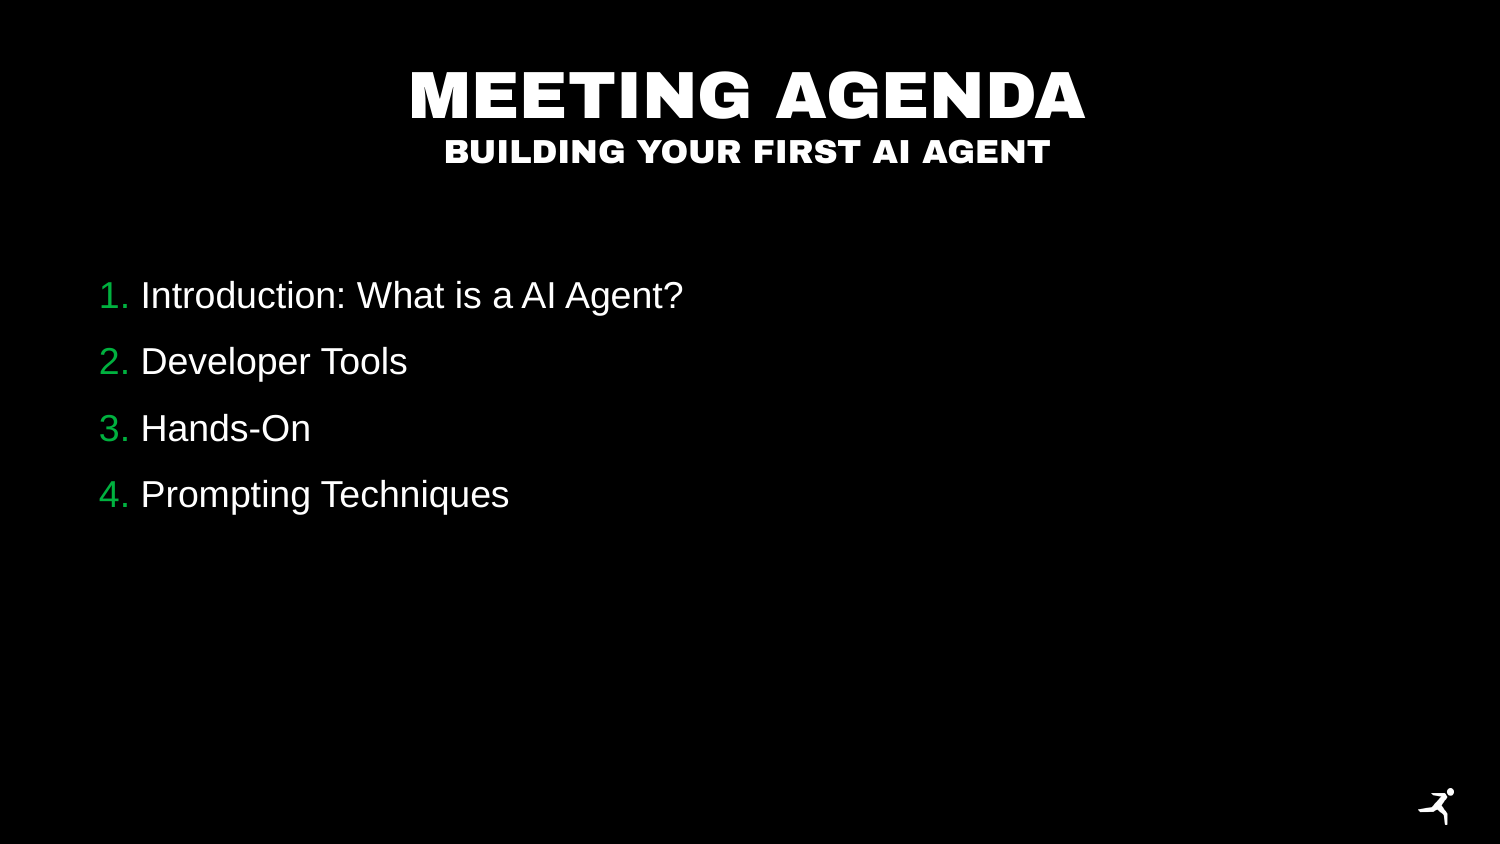

# Meeting agenda
Building your first Ai agent
 Introduction: What is a AI Agent?
 Developer Tools
 Hands-On
 Prompting Techniques